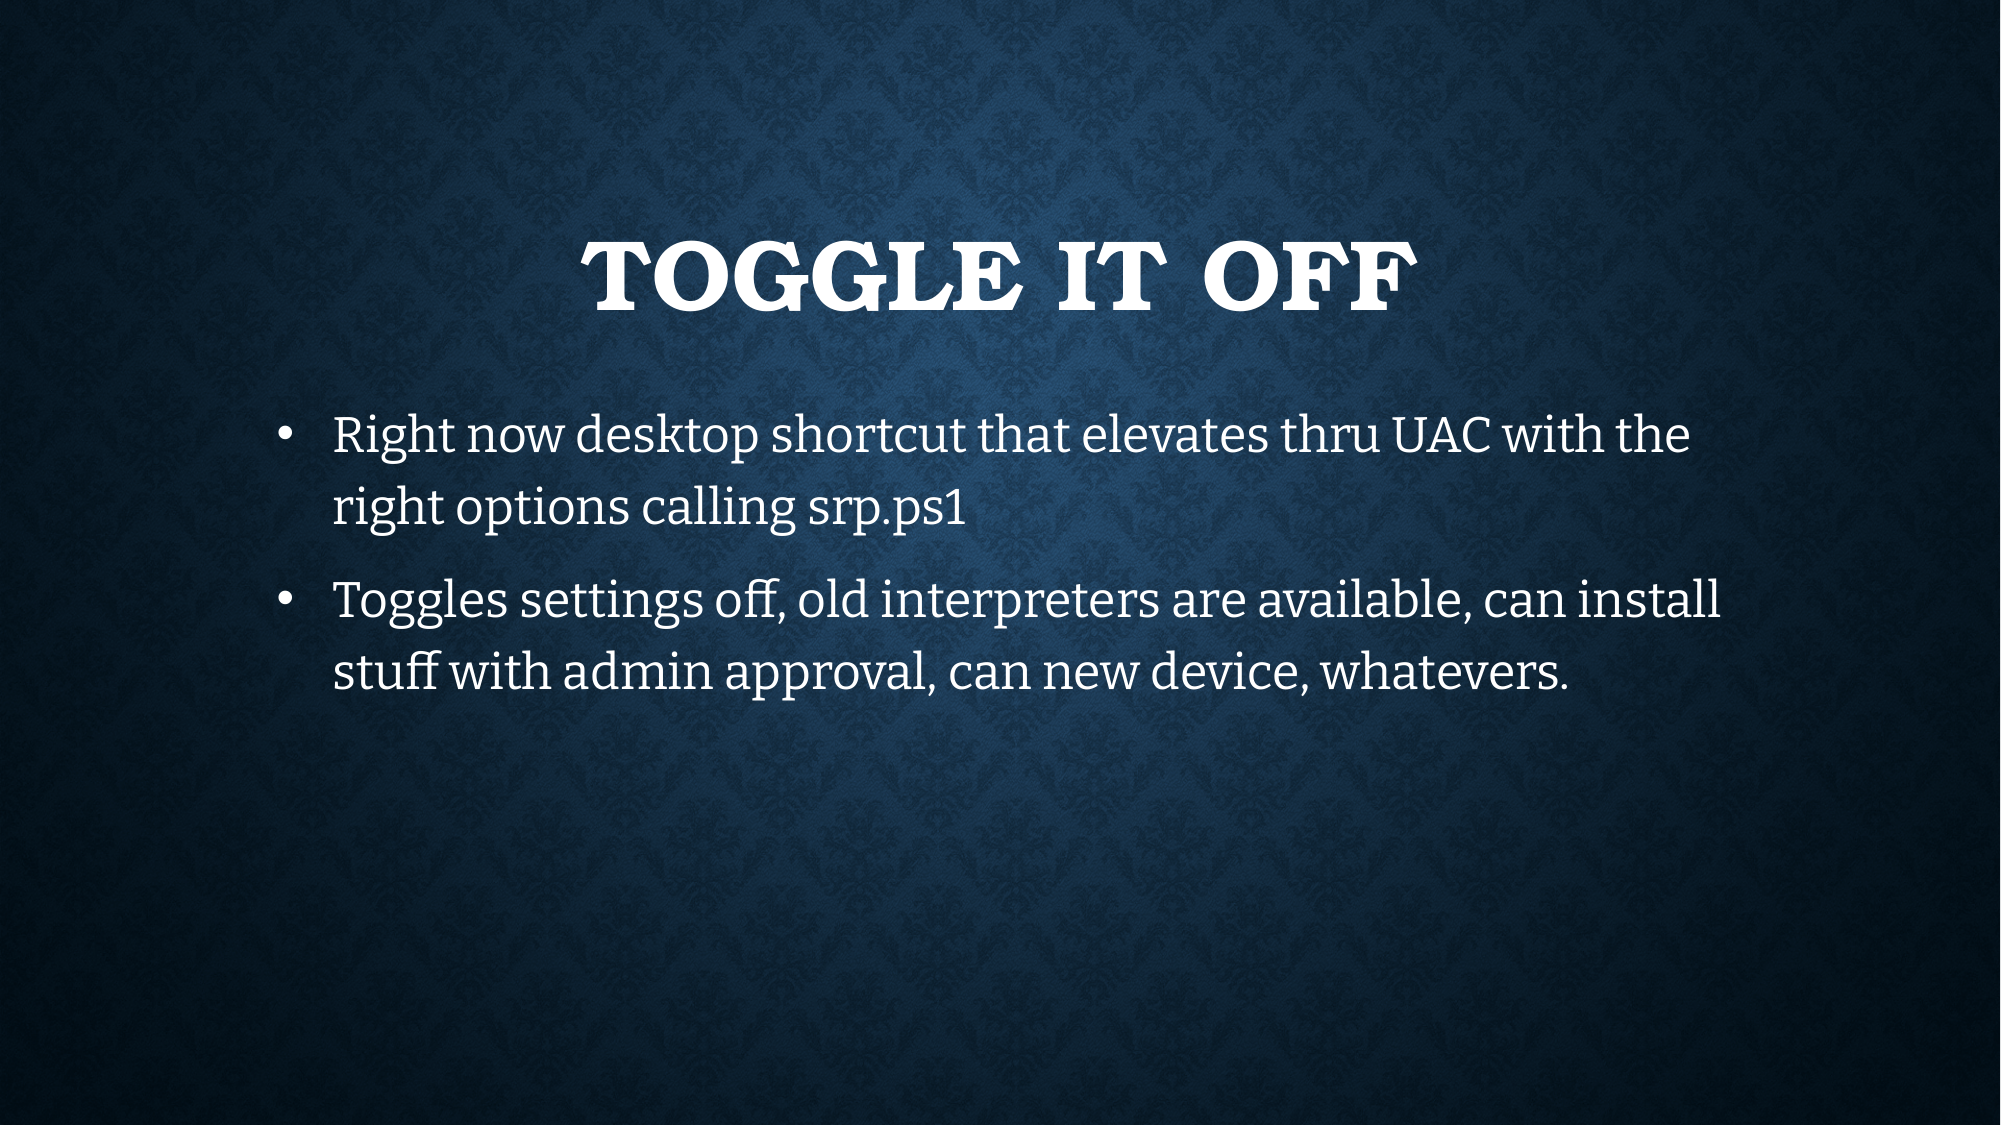

# Toggle it off
Right now desktop shortcut that elevates thru UAC with the right options calling srp.ps1
Toggles settings off, old interpreters are available, can install stuff with admin approval, can new device, whatevers.